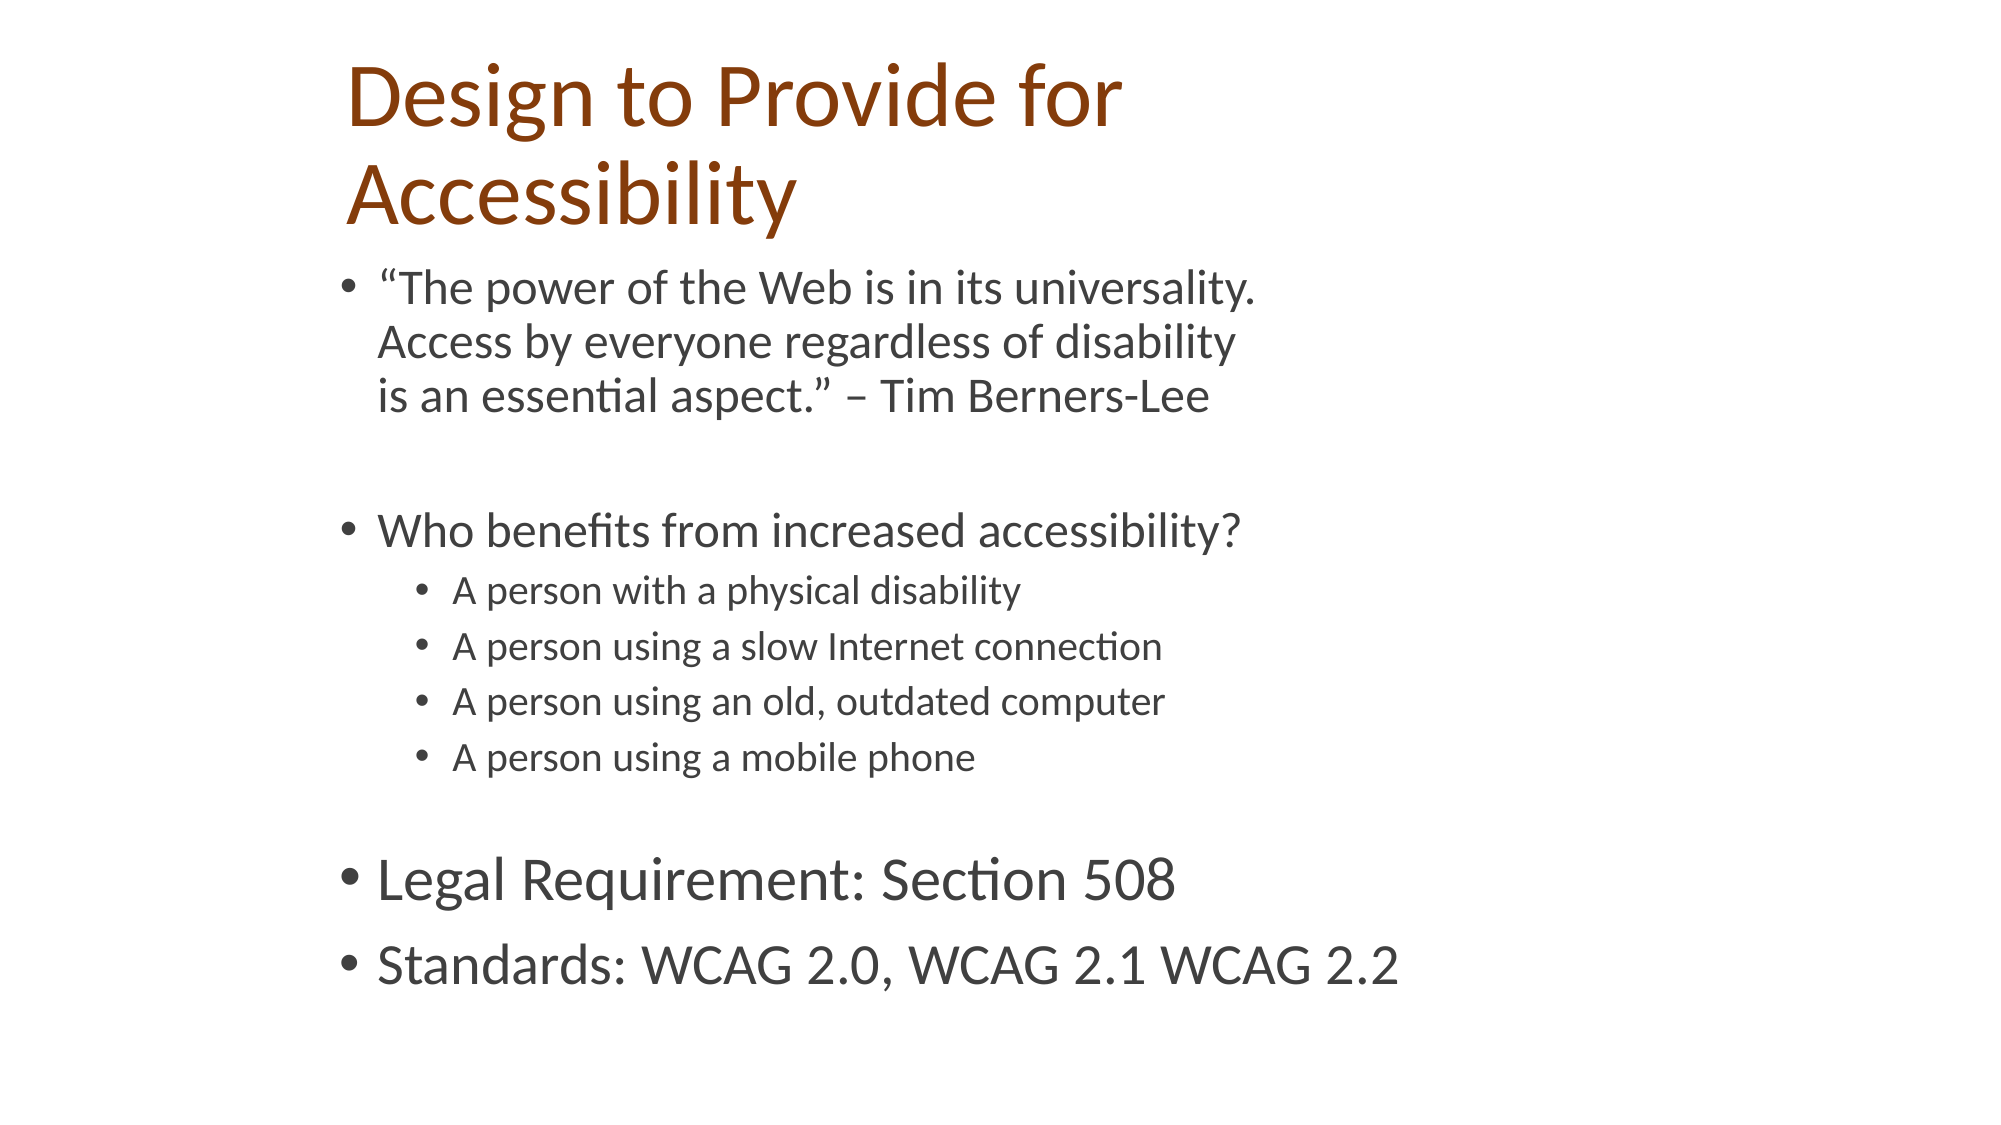

# Design to Provide for Accessibility
“The power of the Web is in its universality.
Access by everyone regardless of disability
is an essential aspect.” – Tim Berners-Lee
Who benefits from increased accessibility?
A person with a physical disability
A person using a slow Internet connection
A person using an old, outdated computer
A person using a mobile phone
Legal Requirement: Section 508
Standards: WCAG 2.0, WCAG 2.1 WCAG 2.2